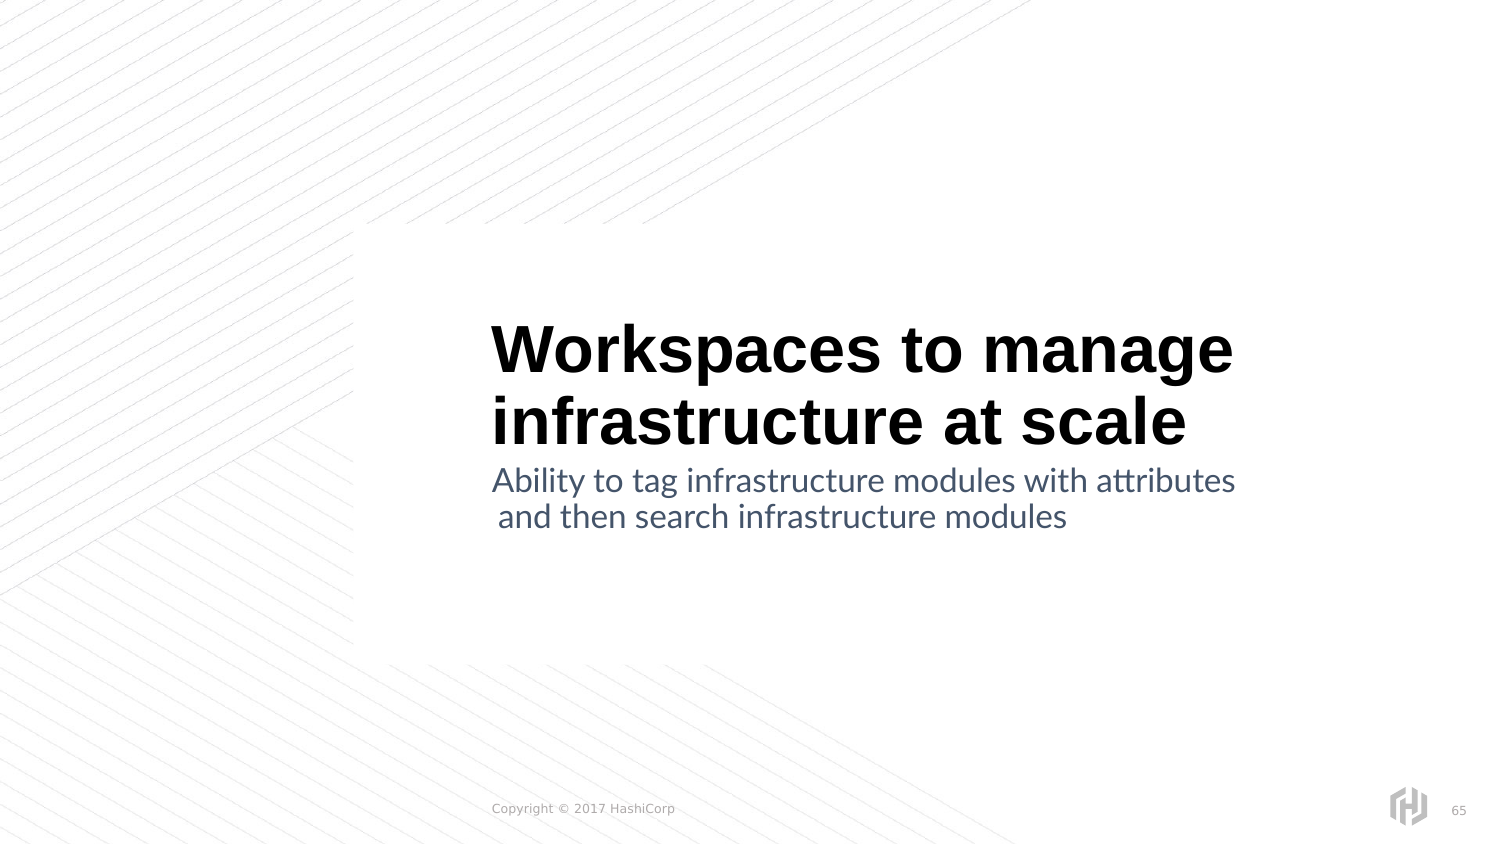

# Workspaces to manage infrastructure at scale
Ability to tag infrastructure modules with attributes and then search infrastructure modules
65